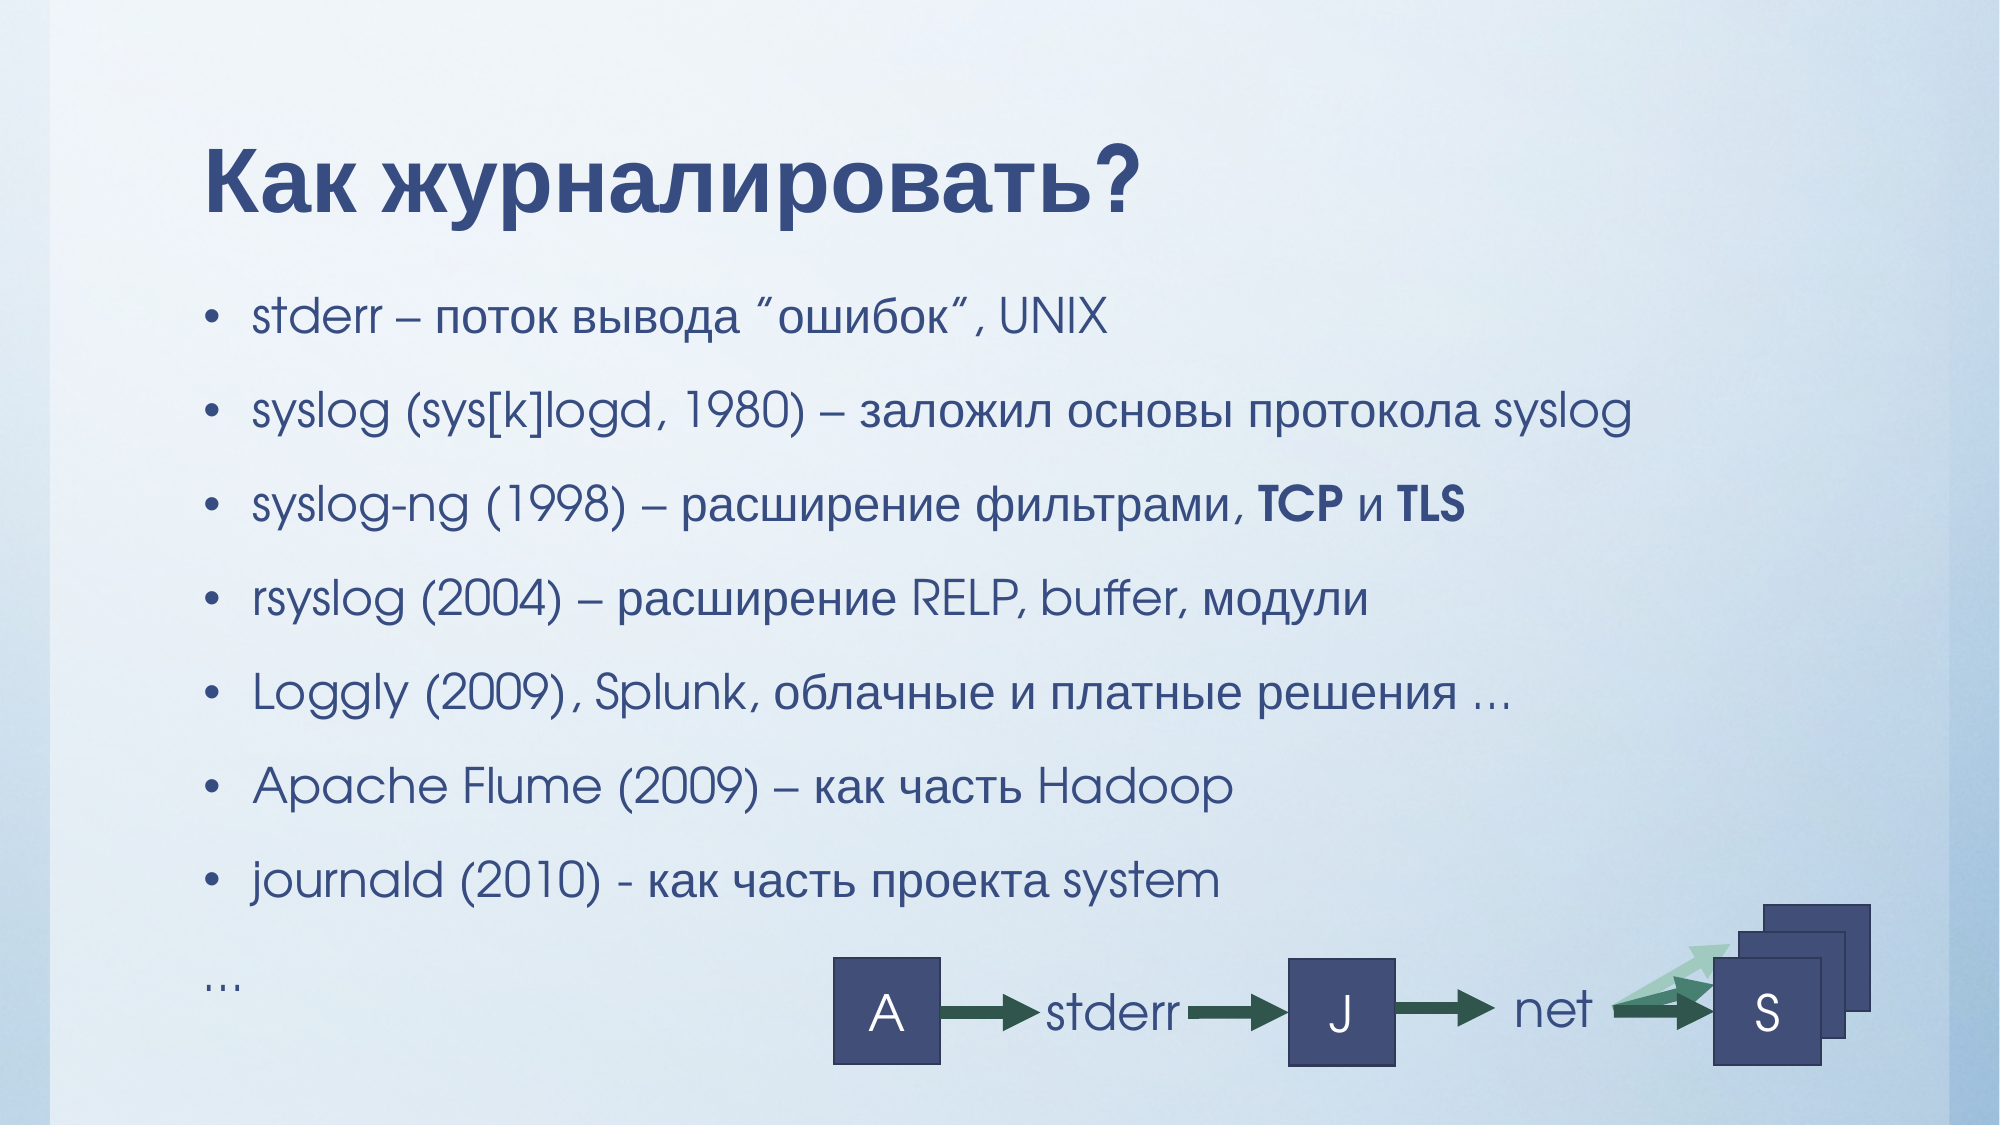

# Как журналировать?
stderr – поток вывода ”ошибок”, UNIX
syslog (sys[k]logd, 1980) – заложил основы протокола syslog
syslog-ng (1998) – расширение фильтрами, TCP и TLS
rsyslog (2004) – расширение RELP, buffer, модули
Loggly (2009), Splunk, облачные и платные решения …
Apache Flume (2009) – как часть Hadoop
journald (2010) - как часть проекта system
…
S
S
A
S
J
net
stderr